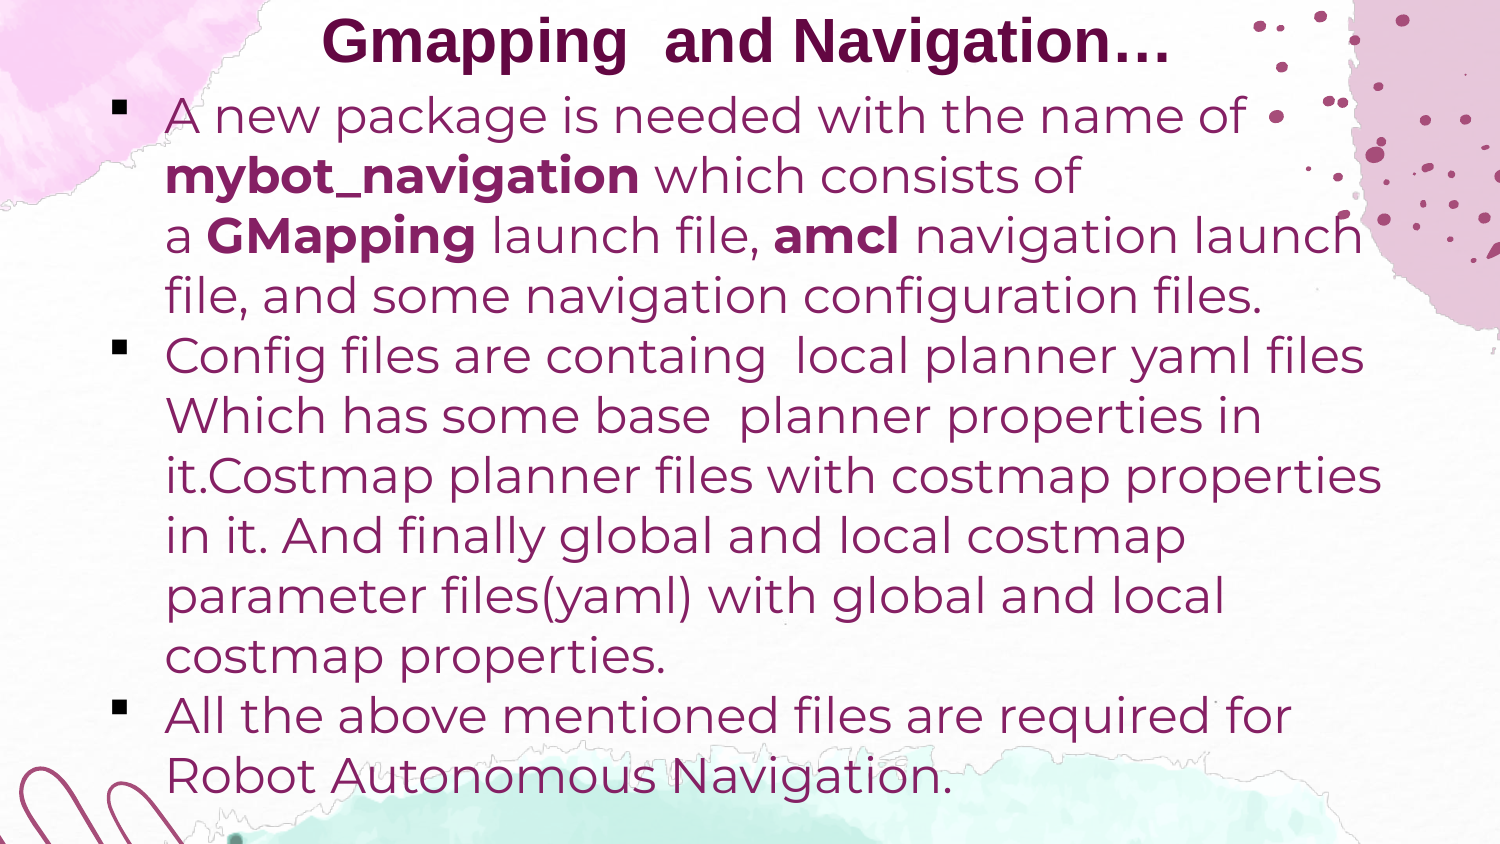

# Gmapping  and Navigation…
A new package is needed with the name of mybot_navigation which consists of a GMapping launch file, amcl navigation launch file, and some navigation configuration files.
Config files are containg  local planner yaml files Which has some base  planner properties in it.Costmap planner files with costmap properties in it. And finally global and local costmap parameter files(yaml) with global and local costmap properties.
All the above mentioned files are required for Robot Autonomous Navigation.